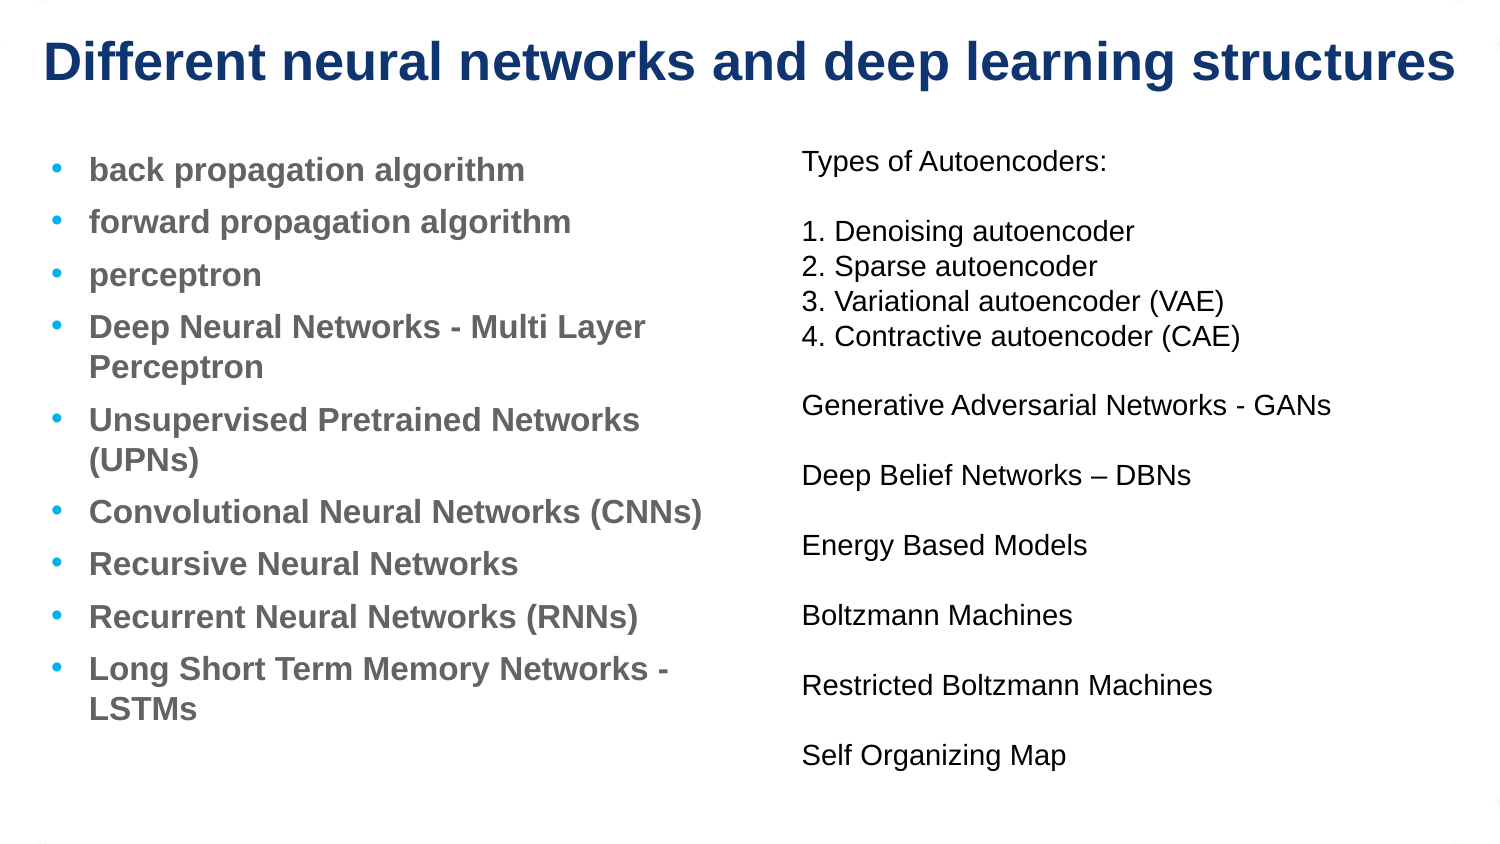

# Different neural networks and deep learning structures
Types of Autoencoders:
1. Denoising autoencoder
2. Sparse autoencoder
3. Variational autoencoder (VAE)
4. Contractive autoencoder (CAE)

Generative Adversarial Networks - GANs

Deep Belief Networks – DBNs

Energy Based Models

Boltzmann Machines

Restricted Boltzmann Machines

Self Organizing Map

back propagation algorithm
forward propagation algorithm
perceptron
Deep Neural Networks - Multi Layer Perceptron
Unsupervised Pretrained Networks (UPNs)
Convolutional Neural Networks (CNNs)
Recursive Neural Networks
Recurrent Neural Networks (RNNs)
Long Short Term Memory Networks - LSTMs